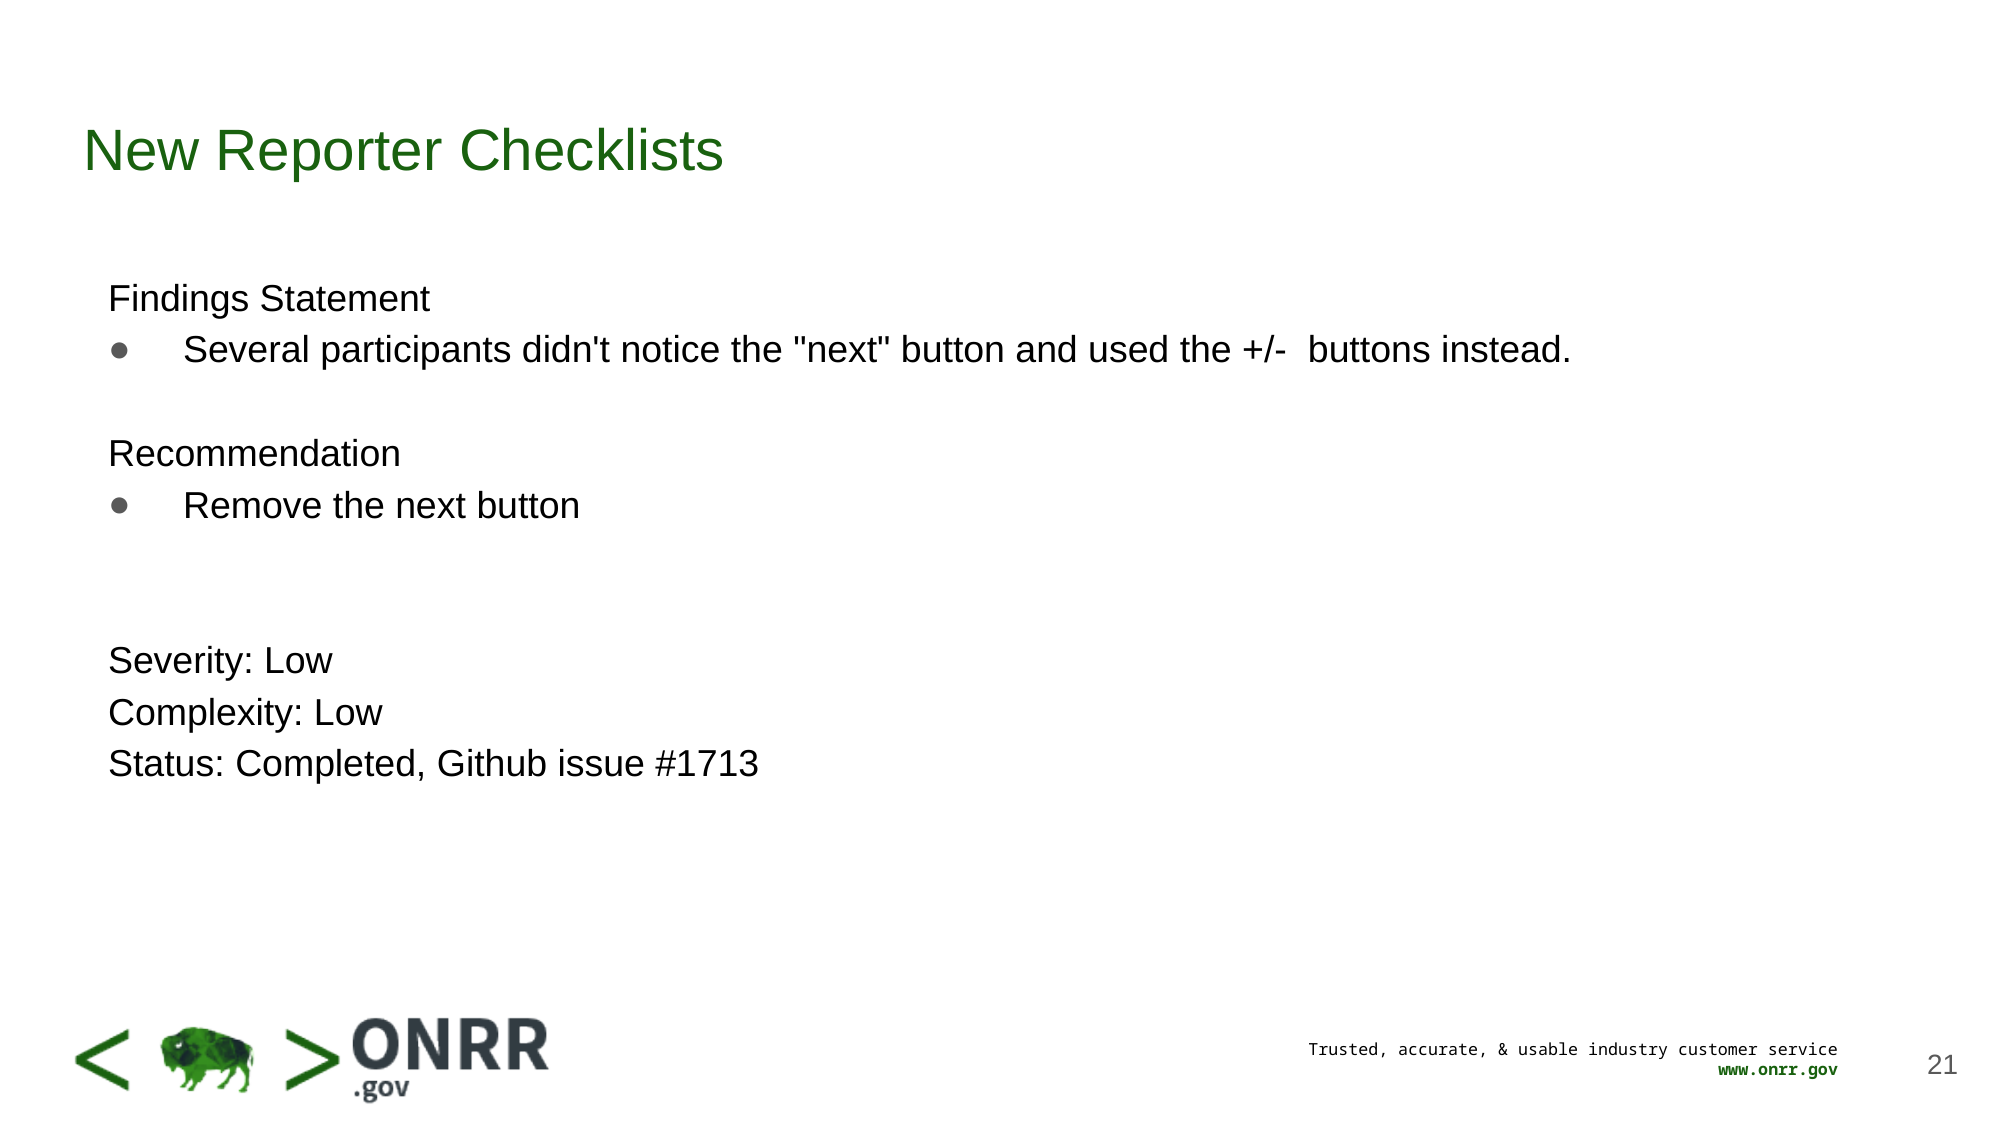

# New Reporter Checklists
Findings Statement
Several participants didn't notice the "next" button and used the +/-  buttons instead.

Recommendation
Remove the next button

Severity: Low
Complexity: Low
Status: Completed, Github issue #1713
21